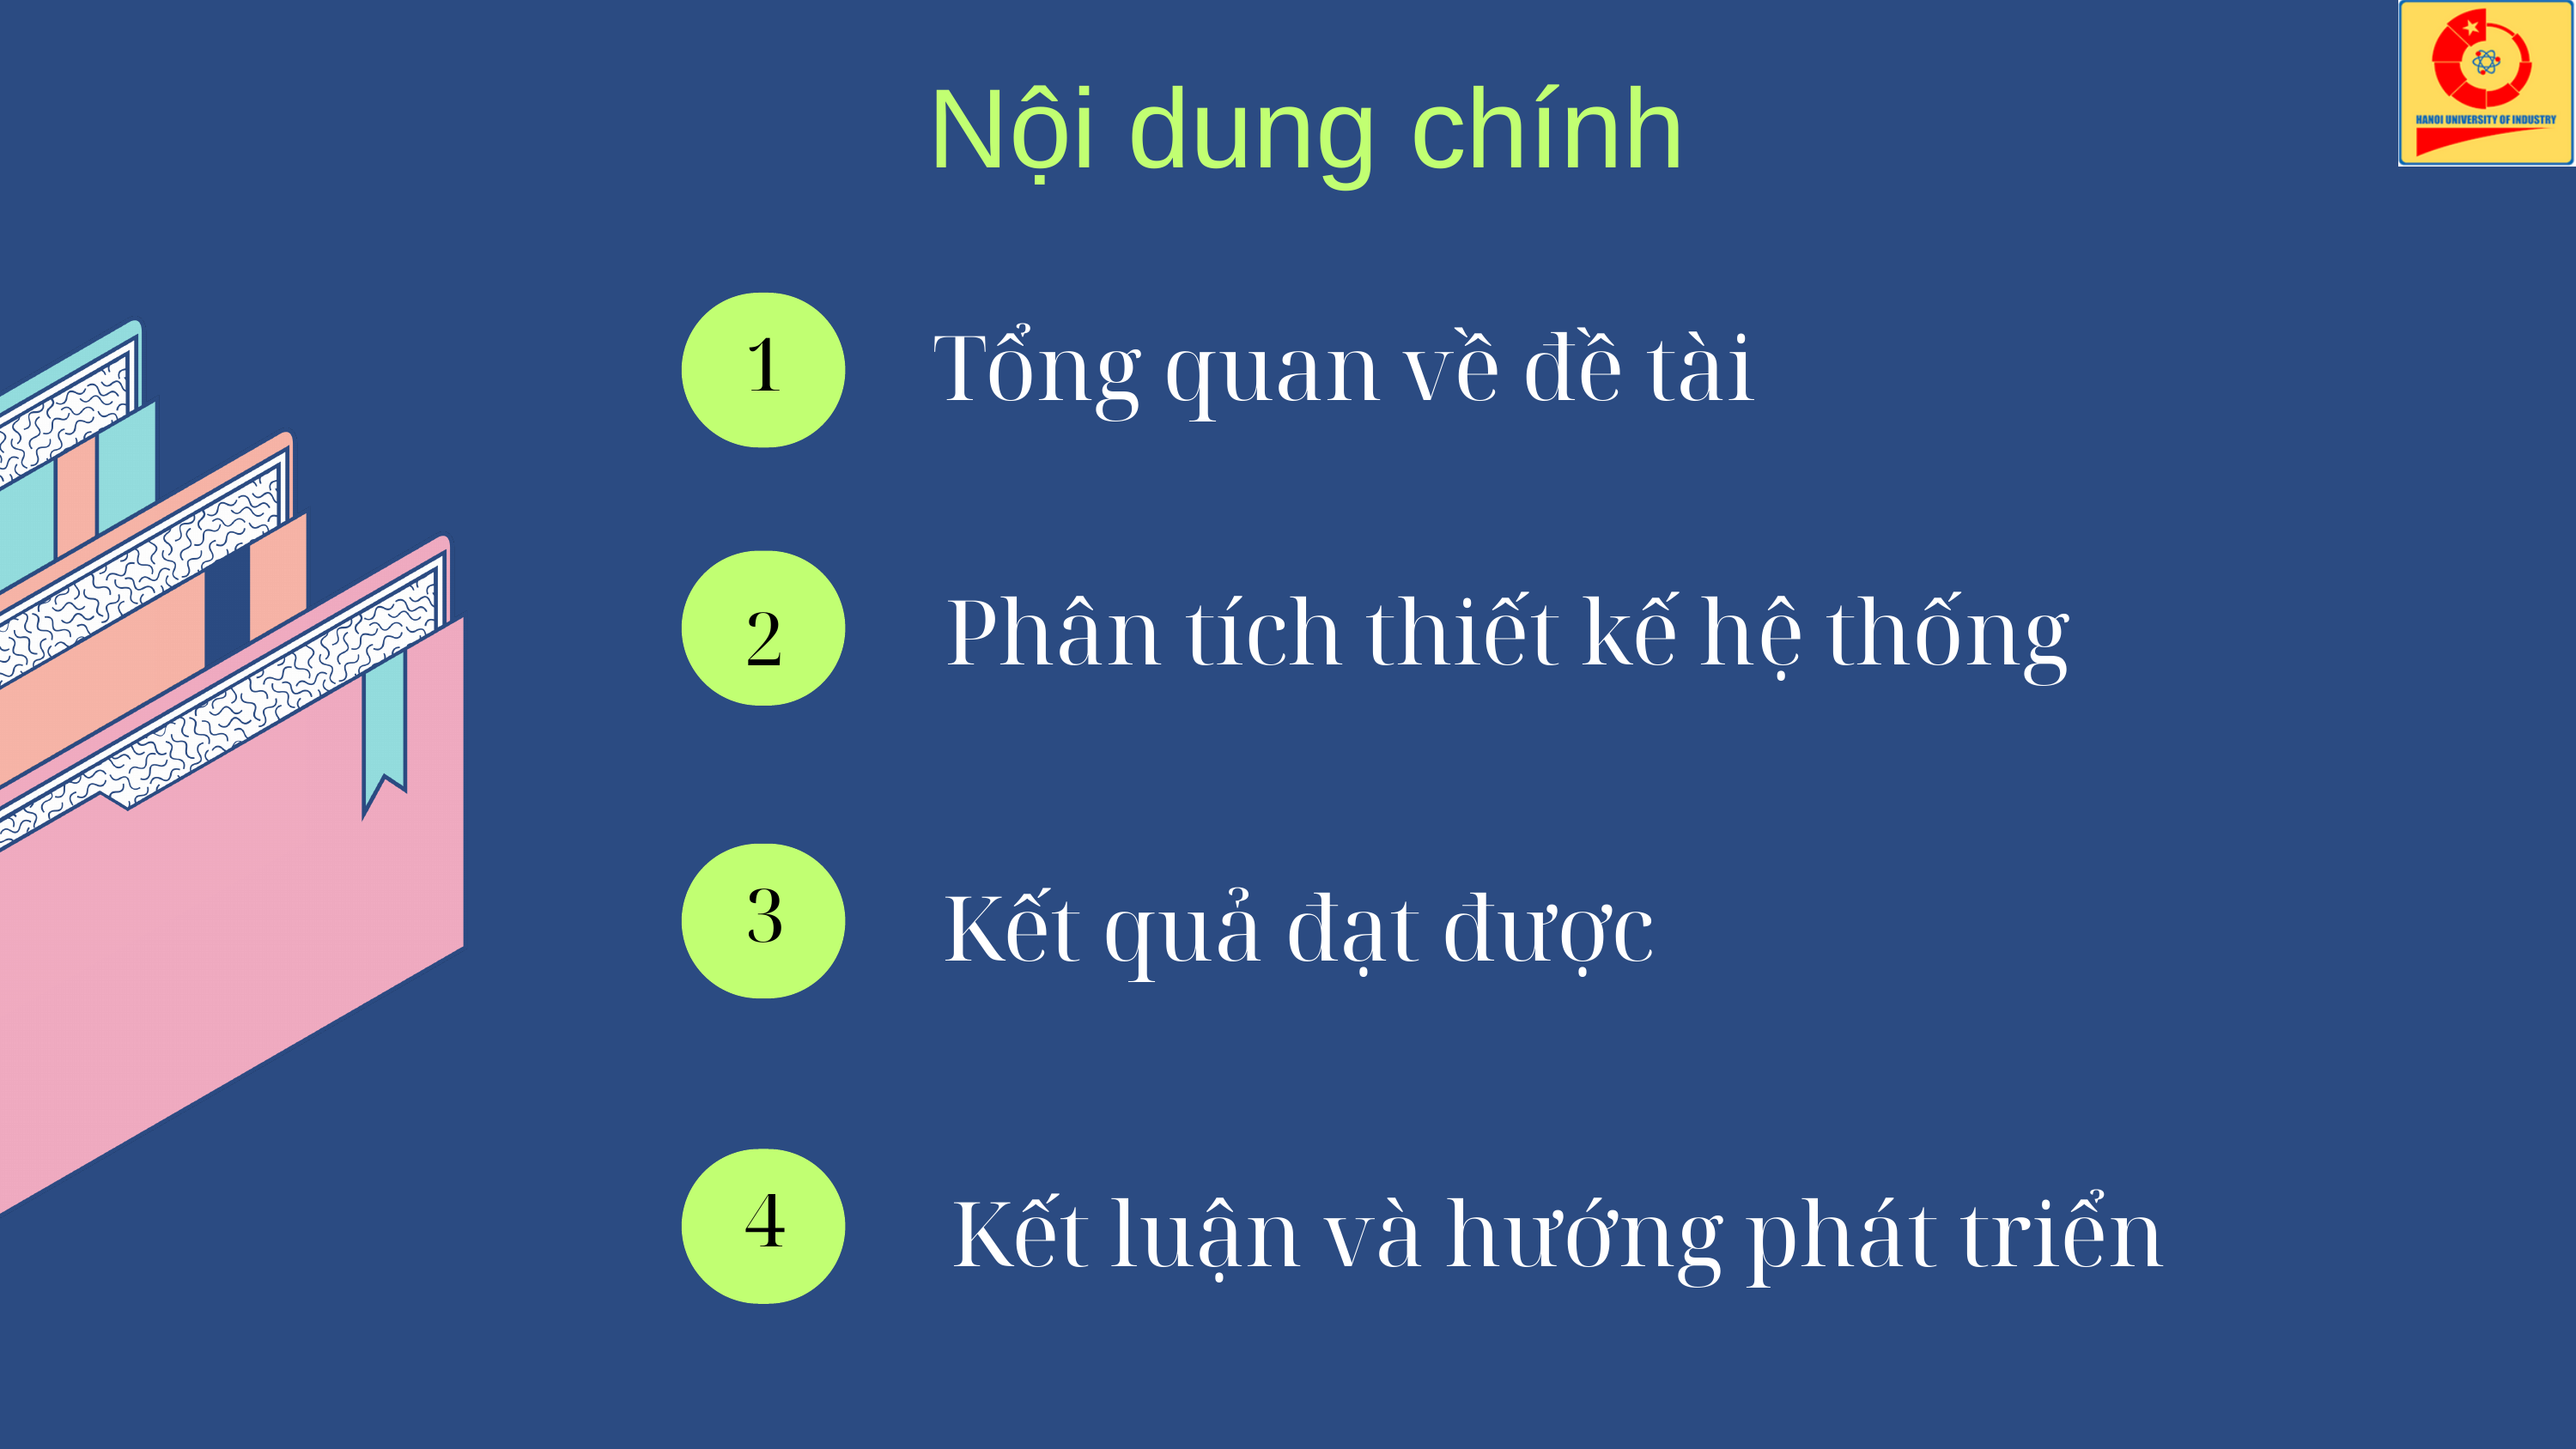

Nội dung chính

Tổng quan về đề tài
1

Phân tích thiết kế hệ thống
2

3
Kết quả đạt được

4
Kết luận và hướng phát triển